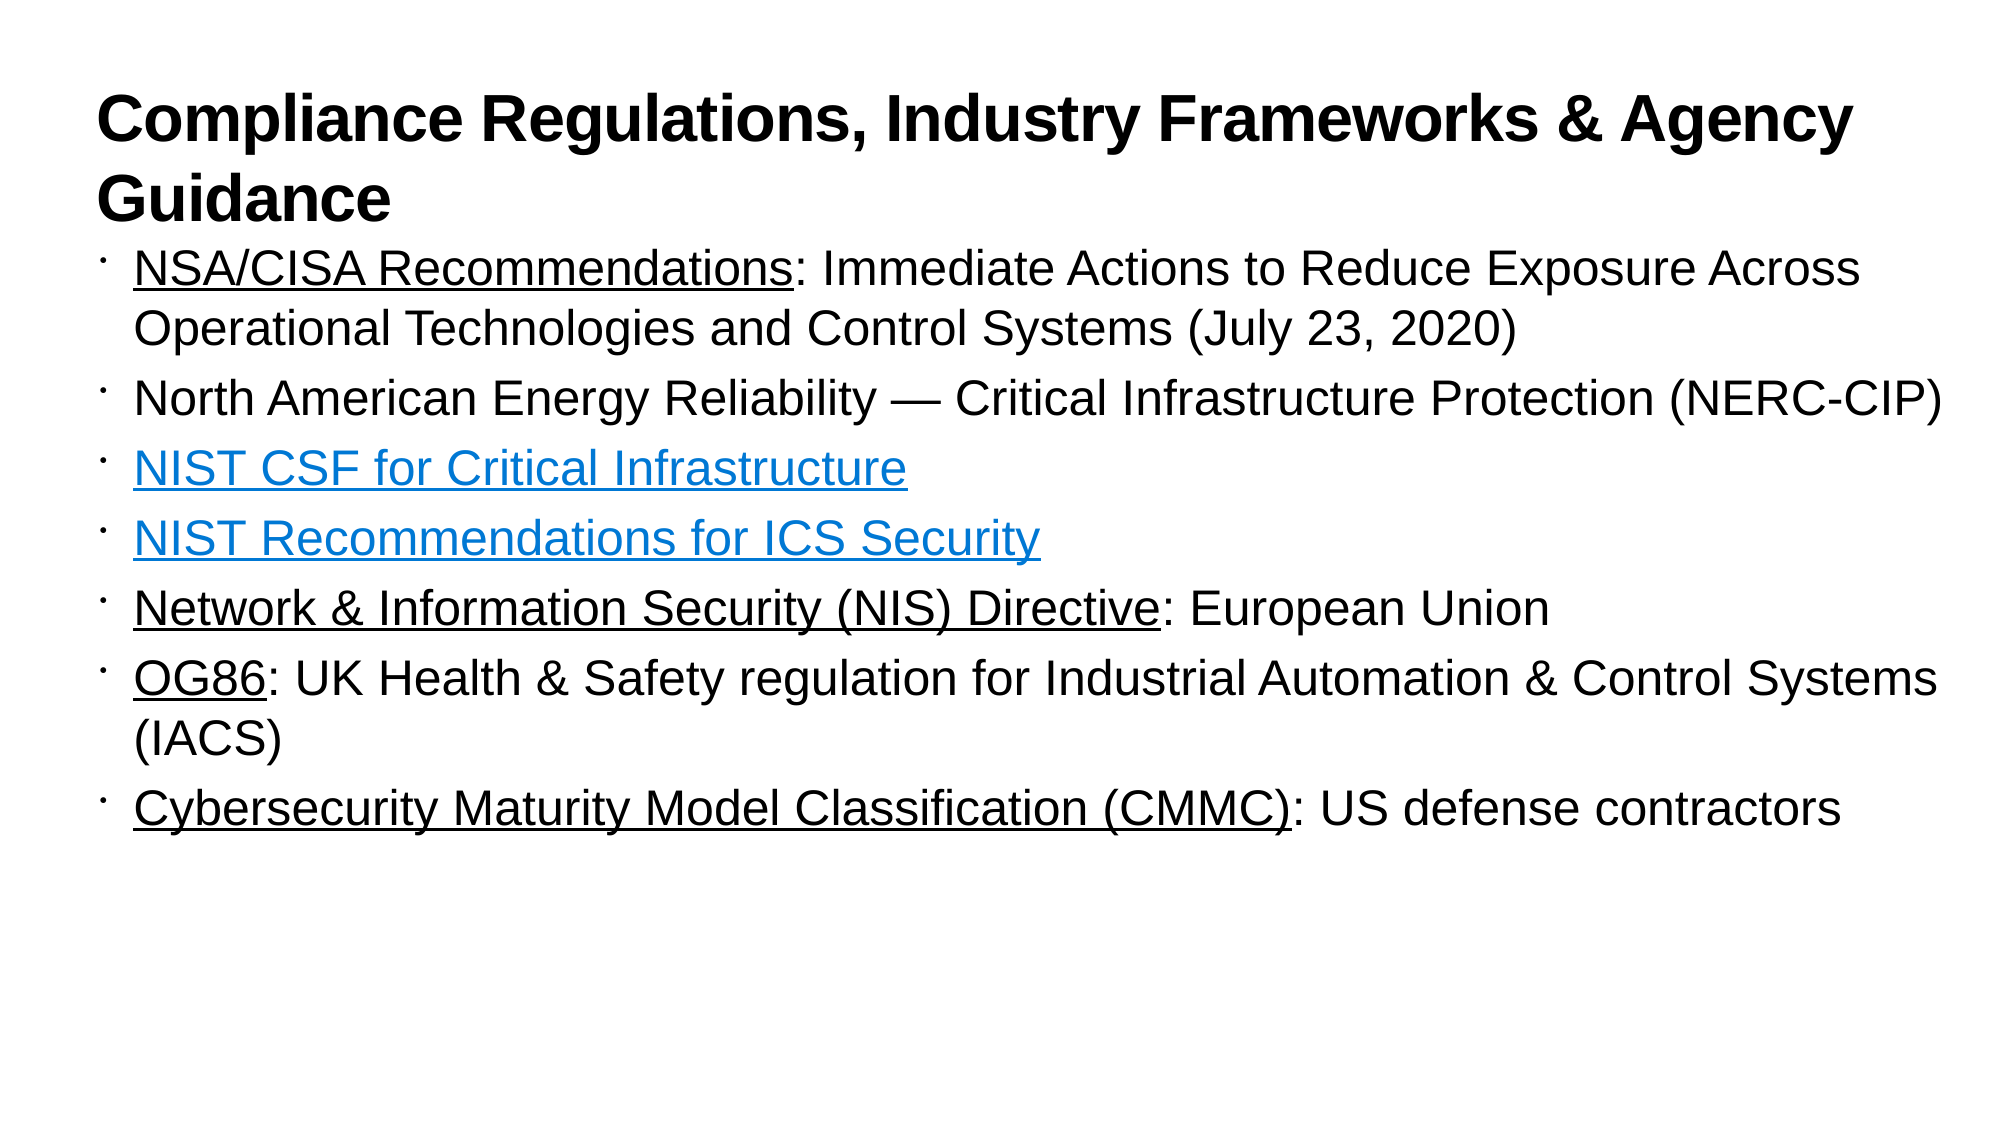

# Compliance Regulations, Industry Frameworks & Agency Guidance
NSA/CISA Recommendations: Immediate Actions to Reduce Exposure Across Operational Technologies and Control Systems (July 23, 2020)
North American Energy Reliability — Critical Infrastructure Protection (NERC-CIP)
NIST CSF for Critical Infrastructure
NIST Recommendations for ICS Security
Network & Information Security (NIS) Directive: European Union
OG86: UK Health & Safety regulation for Industrial Automation & Control Systems (IACS)
Cybersecurity Maturity Model Classification (CMMC): US defense contractors